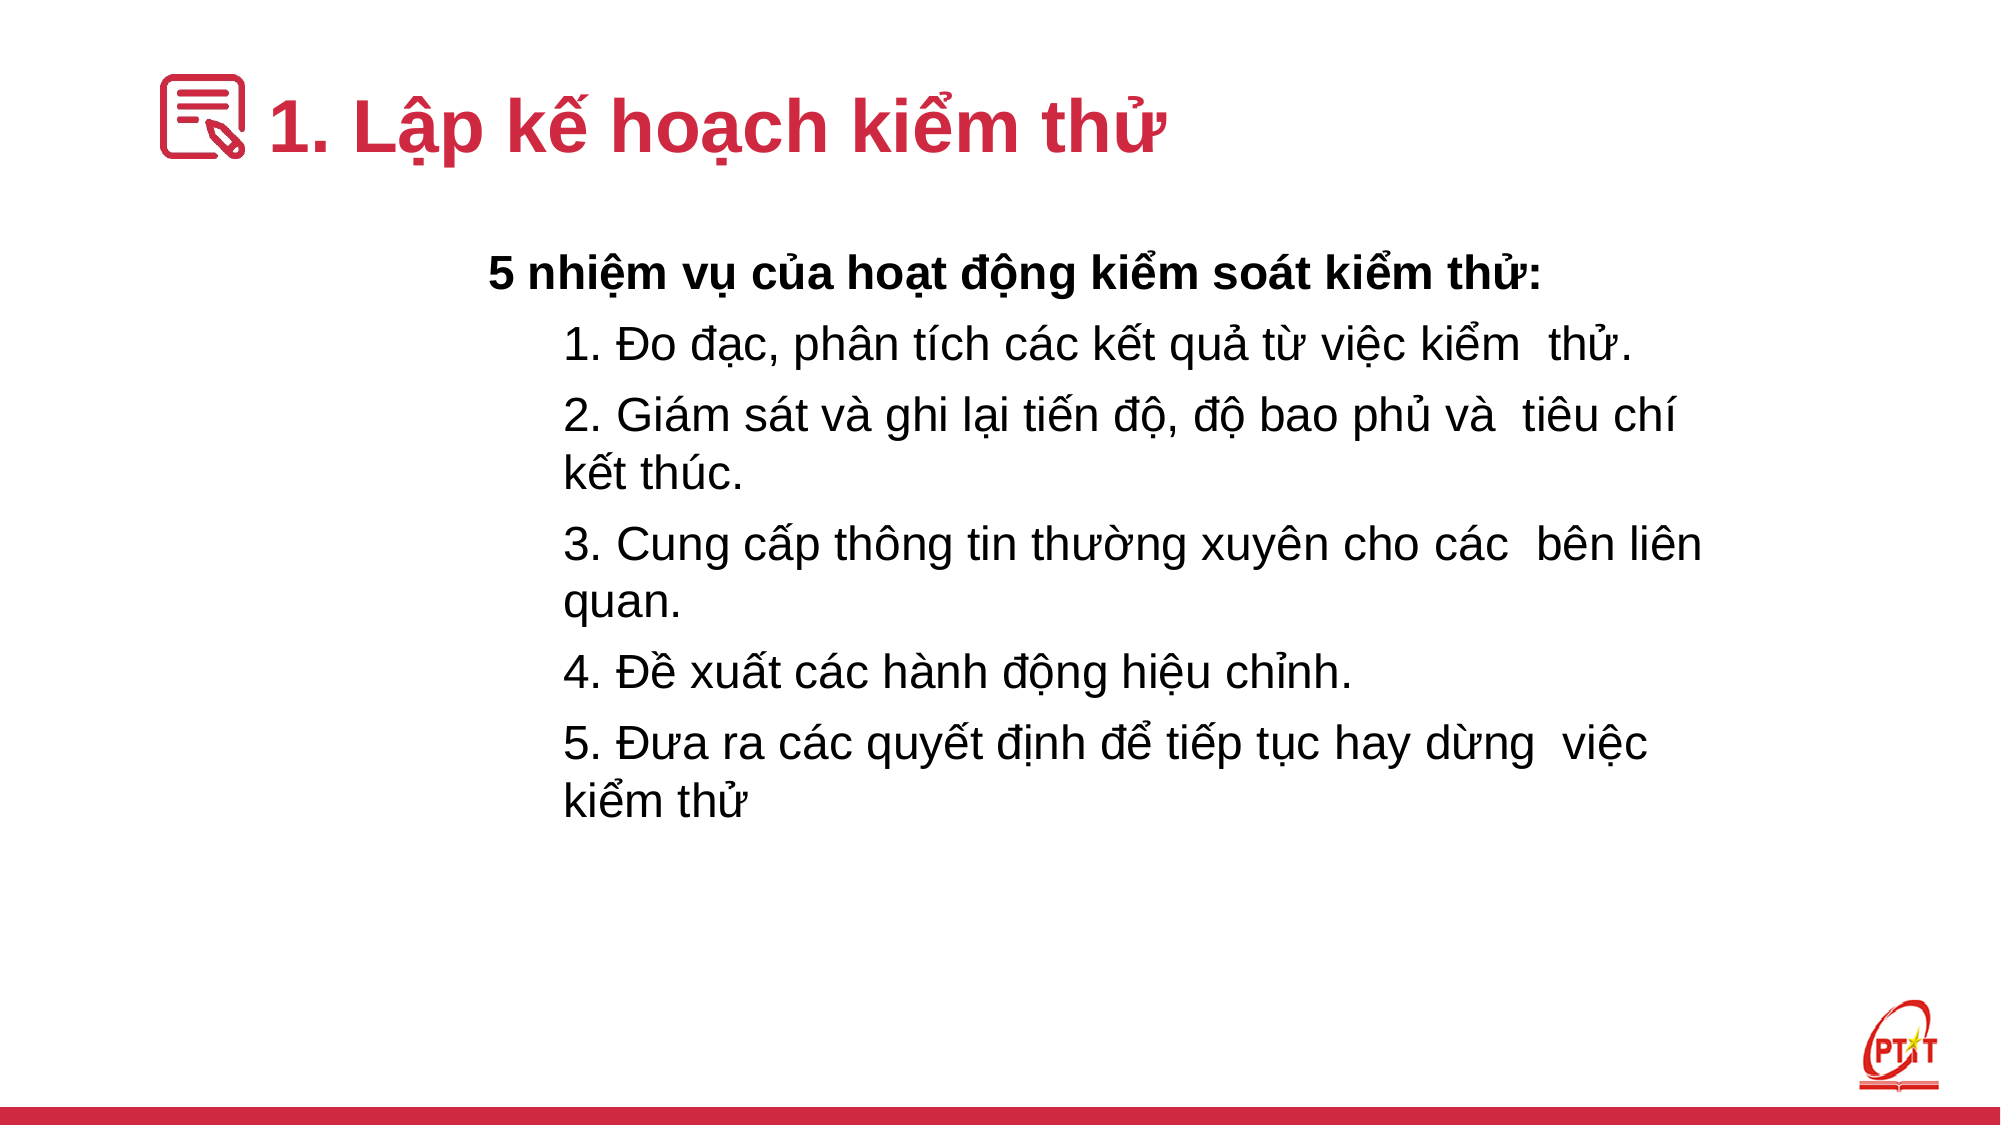

# 1. Lập kế hoạch kiểm thử
5 nhiệm vụ của hoạt động kiểm soát kiểm thử:
1. Đo đạc, phân tích các kết quả từ việc kiểm  thử.
2. Giám sát và ghi lại tiến độ, độ bao phủ và  tiêu chí kết thúc.
3. Cung cấp thông tin thường xuyên cho các  bên liên quan.
4. Đề xuất các hành động hiệu chỉnh.
5. Đưa ra các quyết định để tiếp tục hay dừng  việc kiểm thử